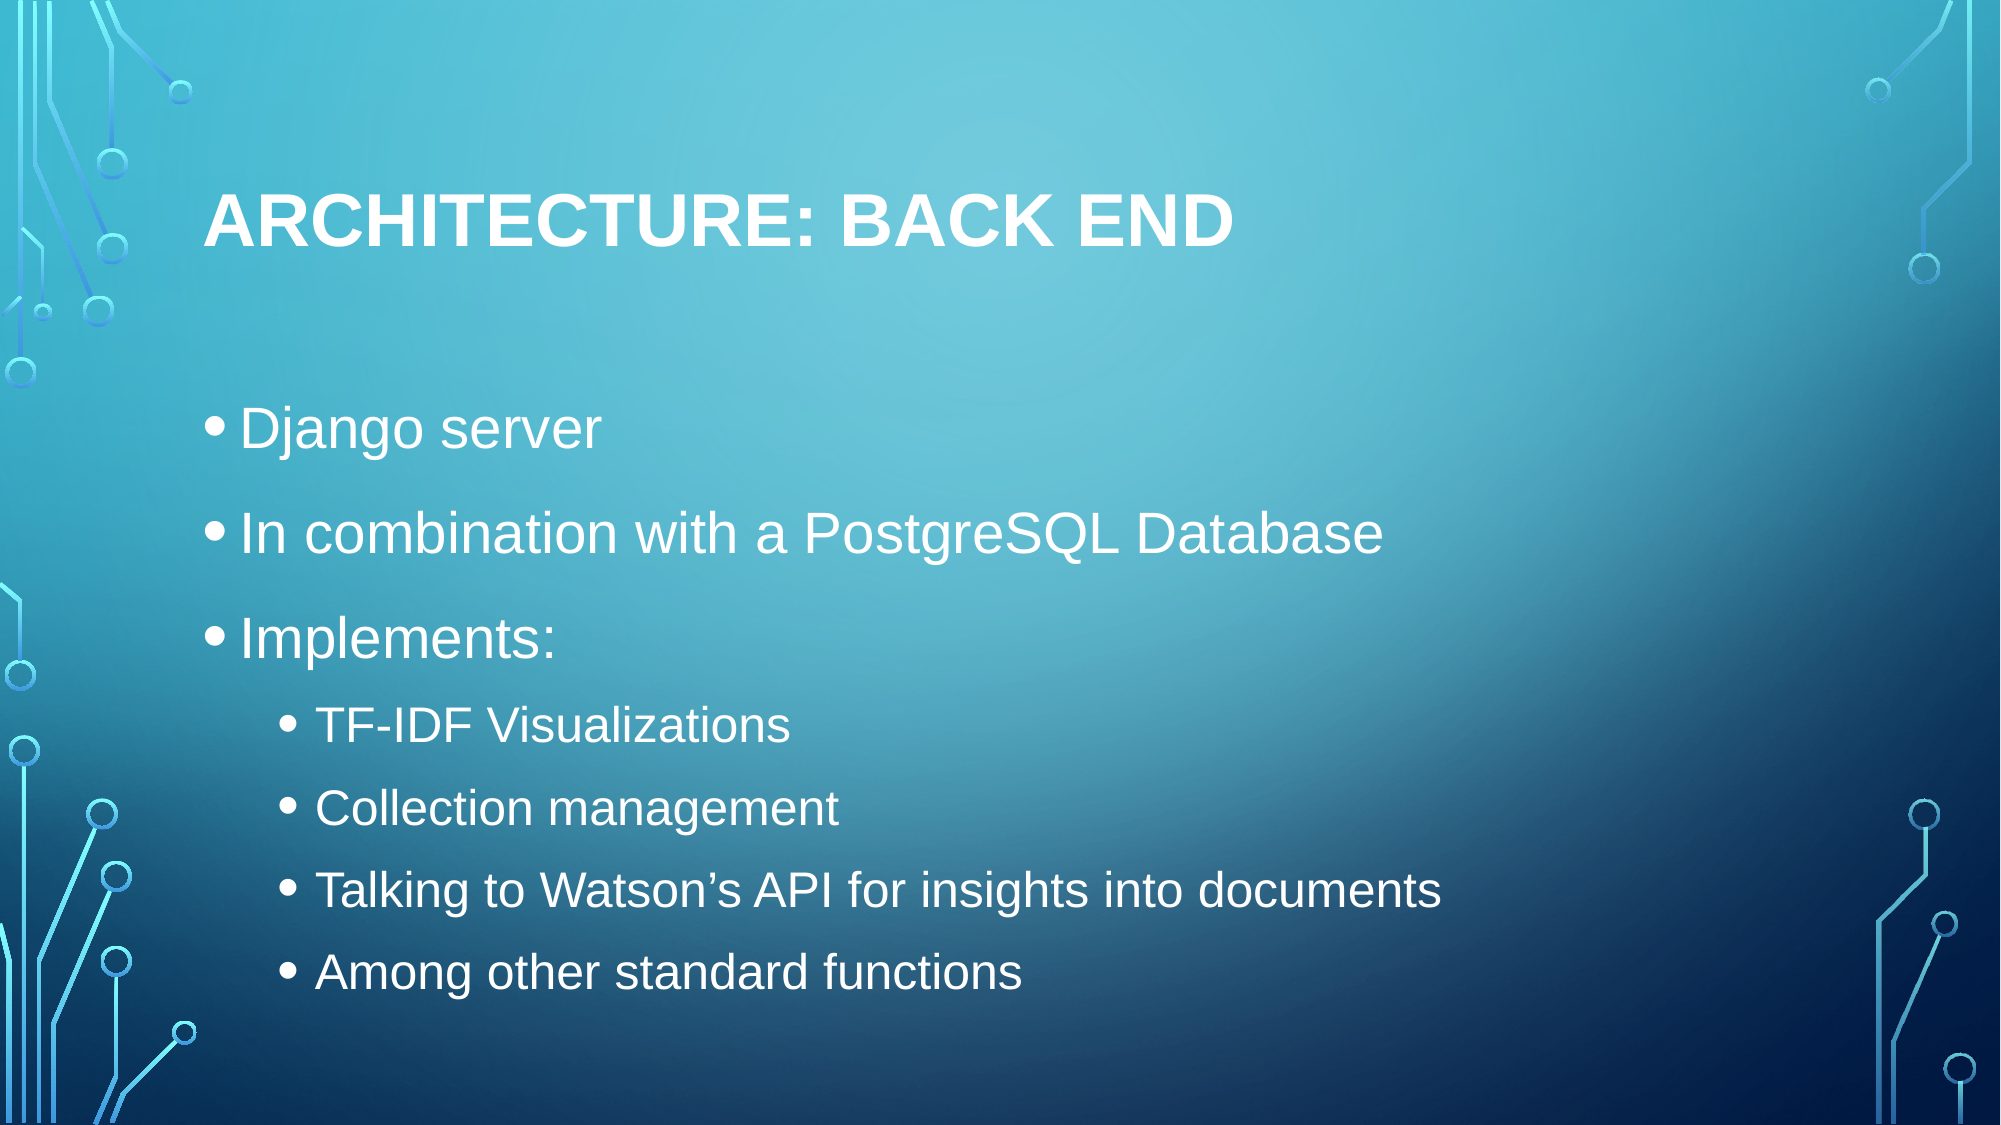

# Architecture: BACK End
Django server
In combination with a PostgreSQL Database
Implements:
TF-IDF Visualizations
Collection management
Talking to Watson’s API for insights into documents
Among other standard functions